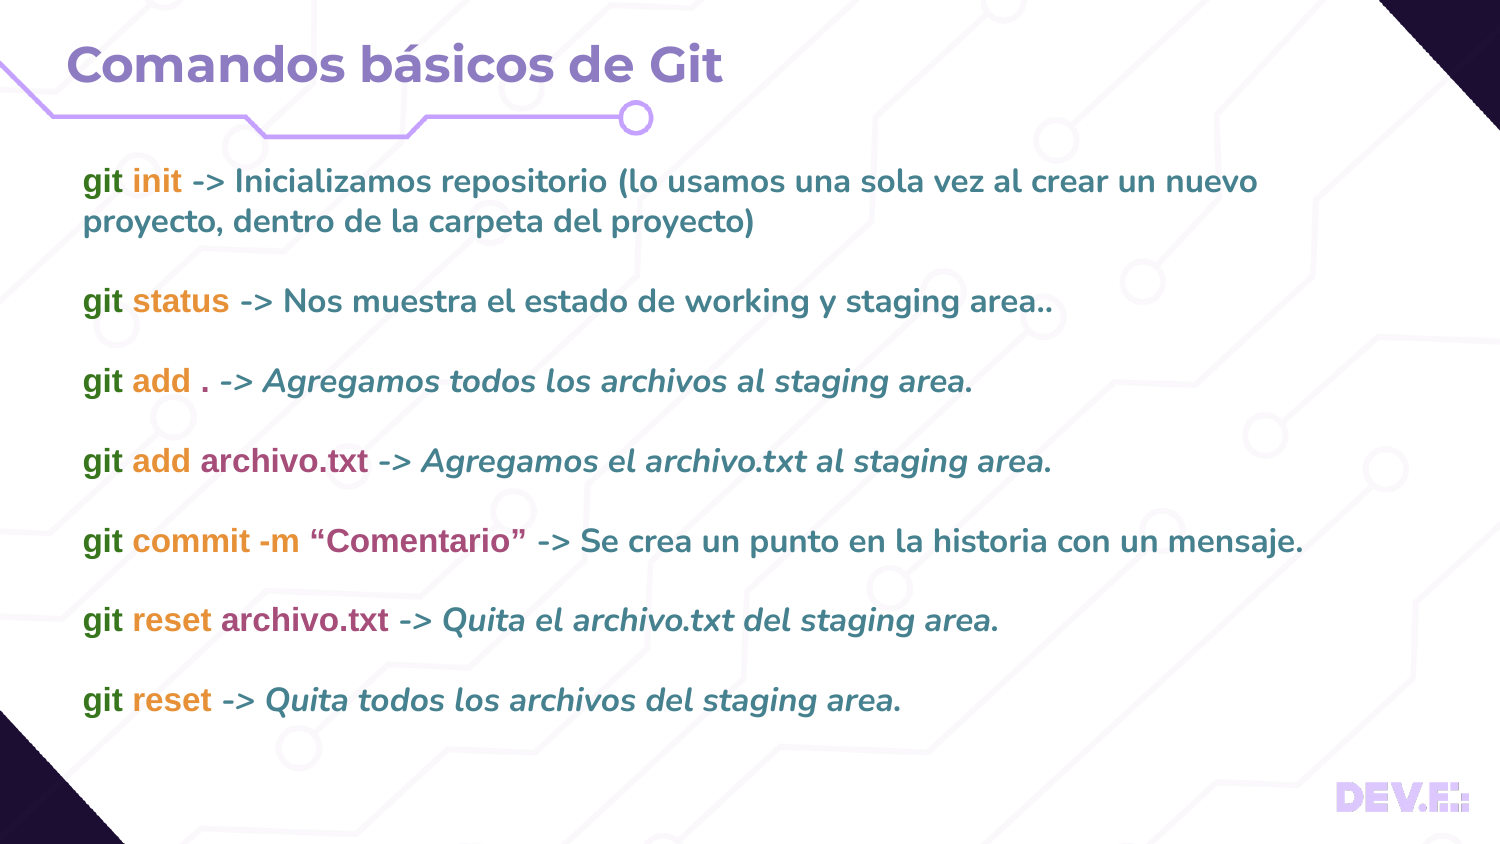

# Comandos básicos de Git
git init -> Inicializamos repositorio (lo usamos una sola vez al crear un nuevo proyecto, dentro de la carpeta del proyecto)

git status -> Nos muestra el estado de working y staging area..

git add . -> Agregamos todos los archivos al staging area.

git add archivo.txt -> Agregamos el archivo.txt al staging area.

git commit -m “Comentario” -> Se crea un punto en la historia con un mensaje.

git reset archivo.txt -> Quita el archivo.txt del staging area.

git reset -> Quita todos los archivos del staging area.